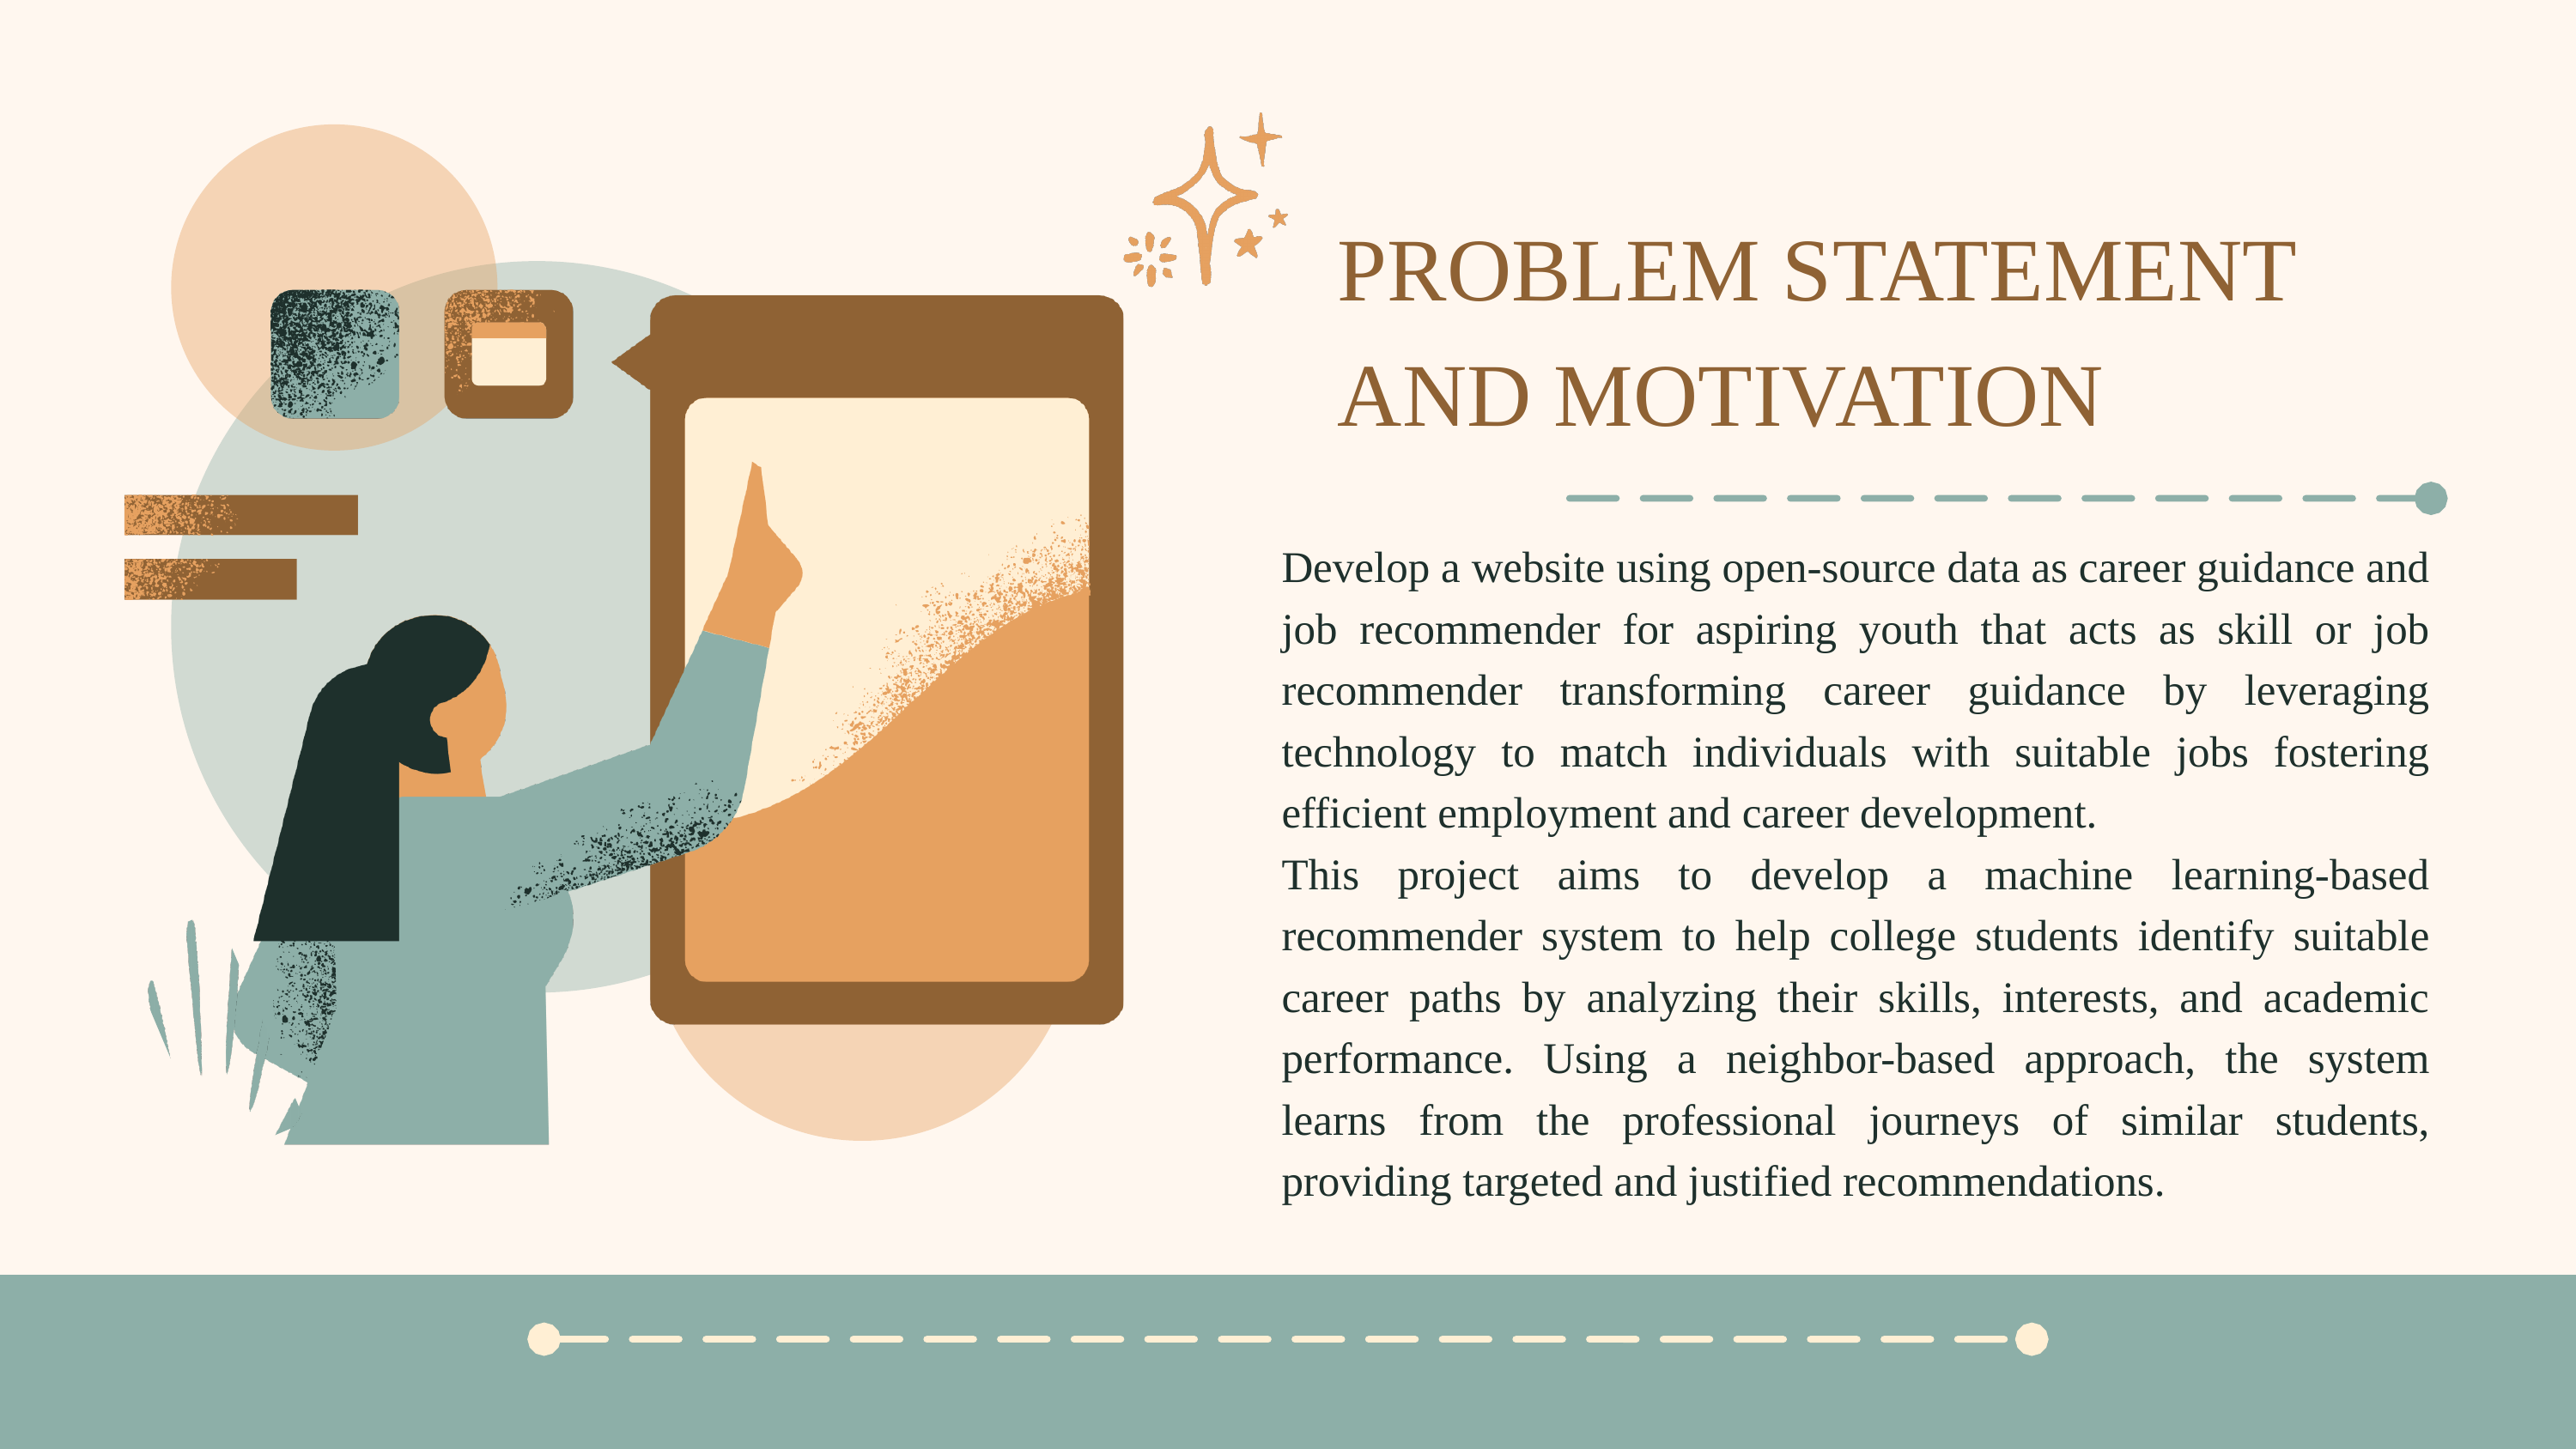

PROBLEM STATEMENT AND MOTIVATION

Develop a website using open-source data as career guidance and job recommender for aspiring youth that acts as skill or job recommender transforming career guidance by leveraging technology to match individuals with suitable jobs fostering efficient employment and career development.
This project aims to develop a machine learning-based recommender system to help college students identify suitable career paths by analyzing their skills, interests, and academic performance. Using a neighbor-based approach, the system learns from the professional journeys of similar students, providing targeted and justified recommendations.